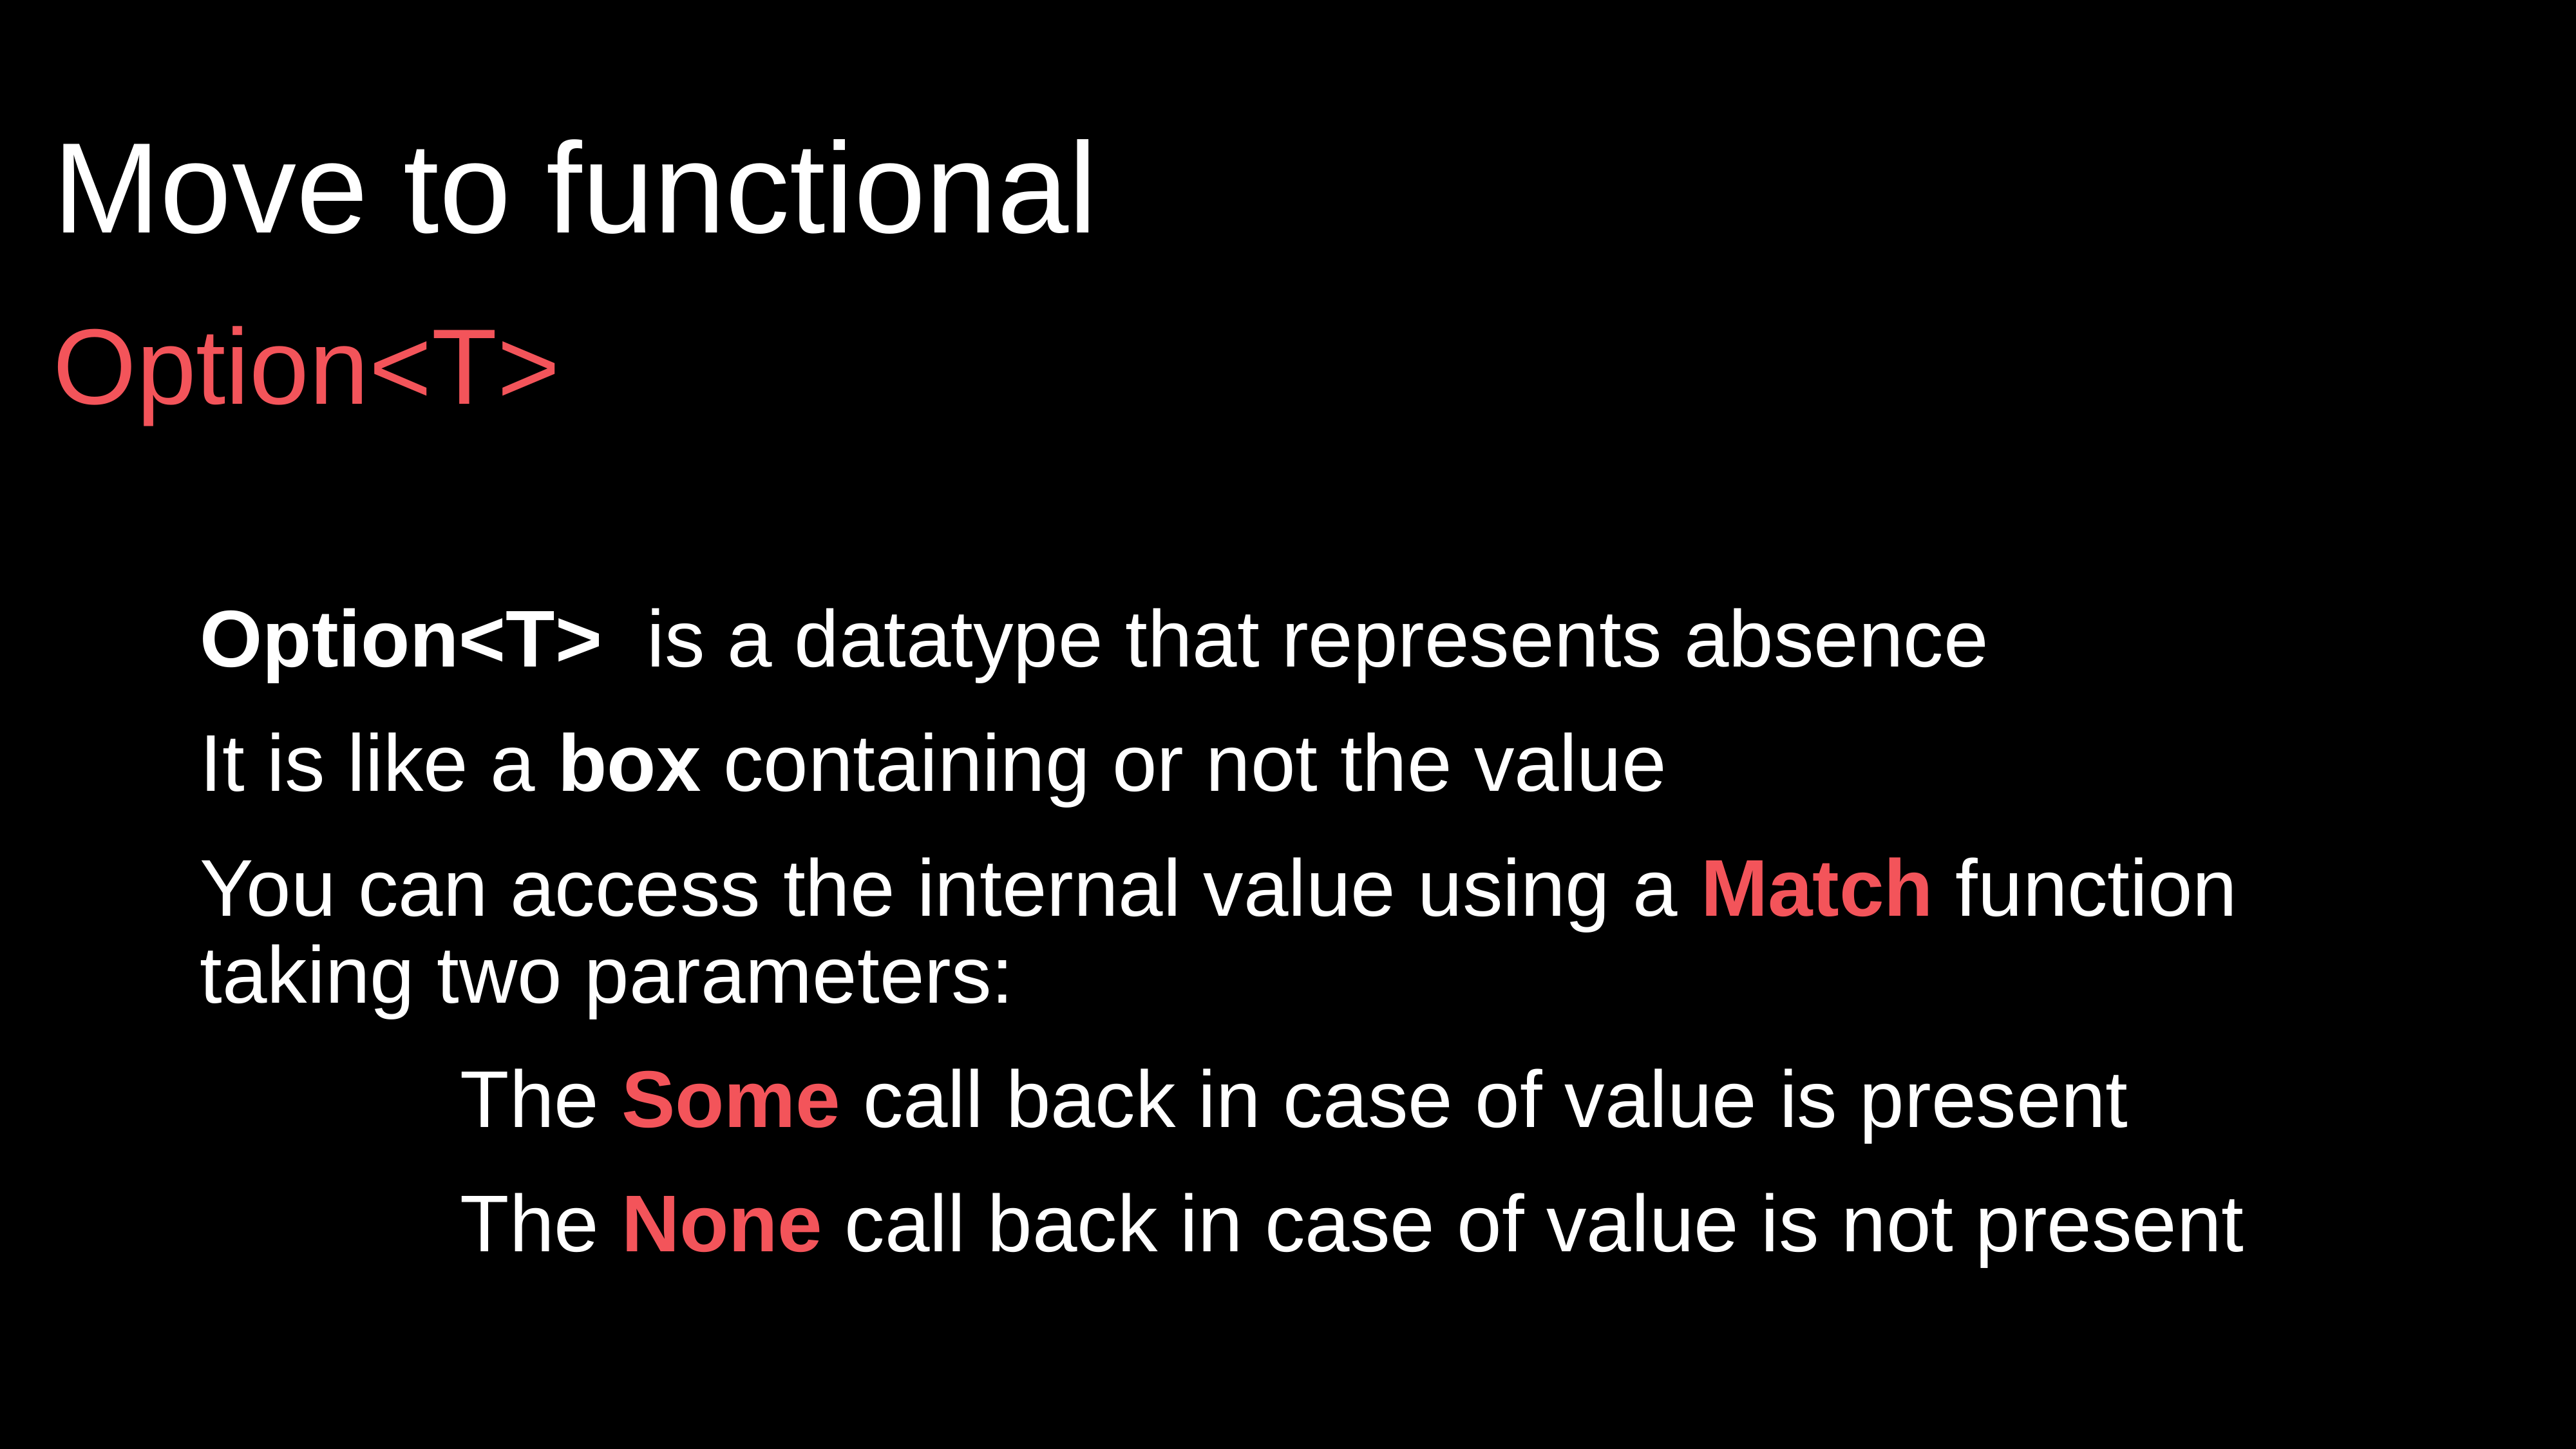

# Move to functional
Option<T>
Option<T>  is a datatype that represents absence
It is like a box containing or not the value
You can access the internal value using a Match function taking two parameters:
		The Some call back in case of value is present
		The None call back in case of value is not present